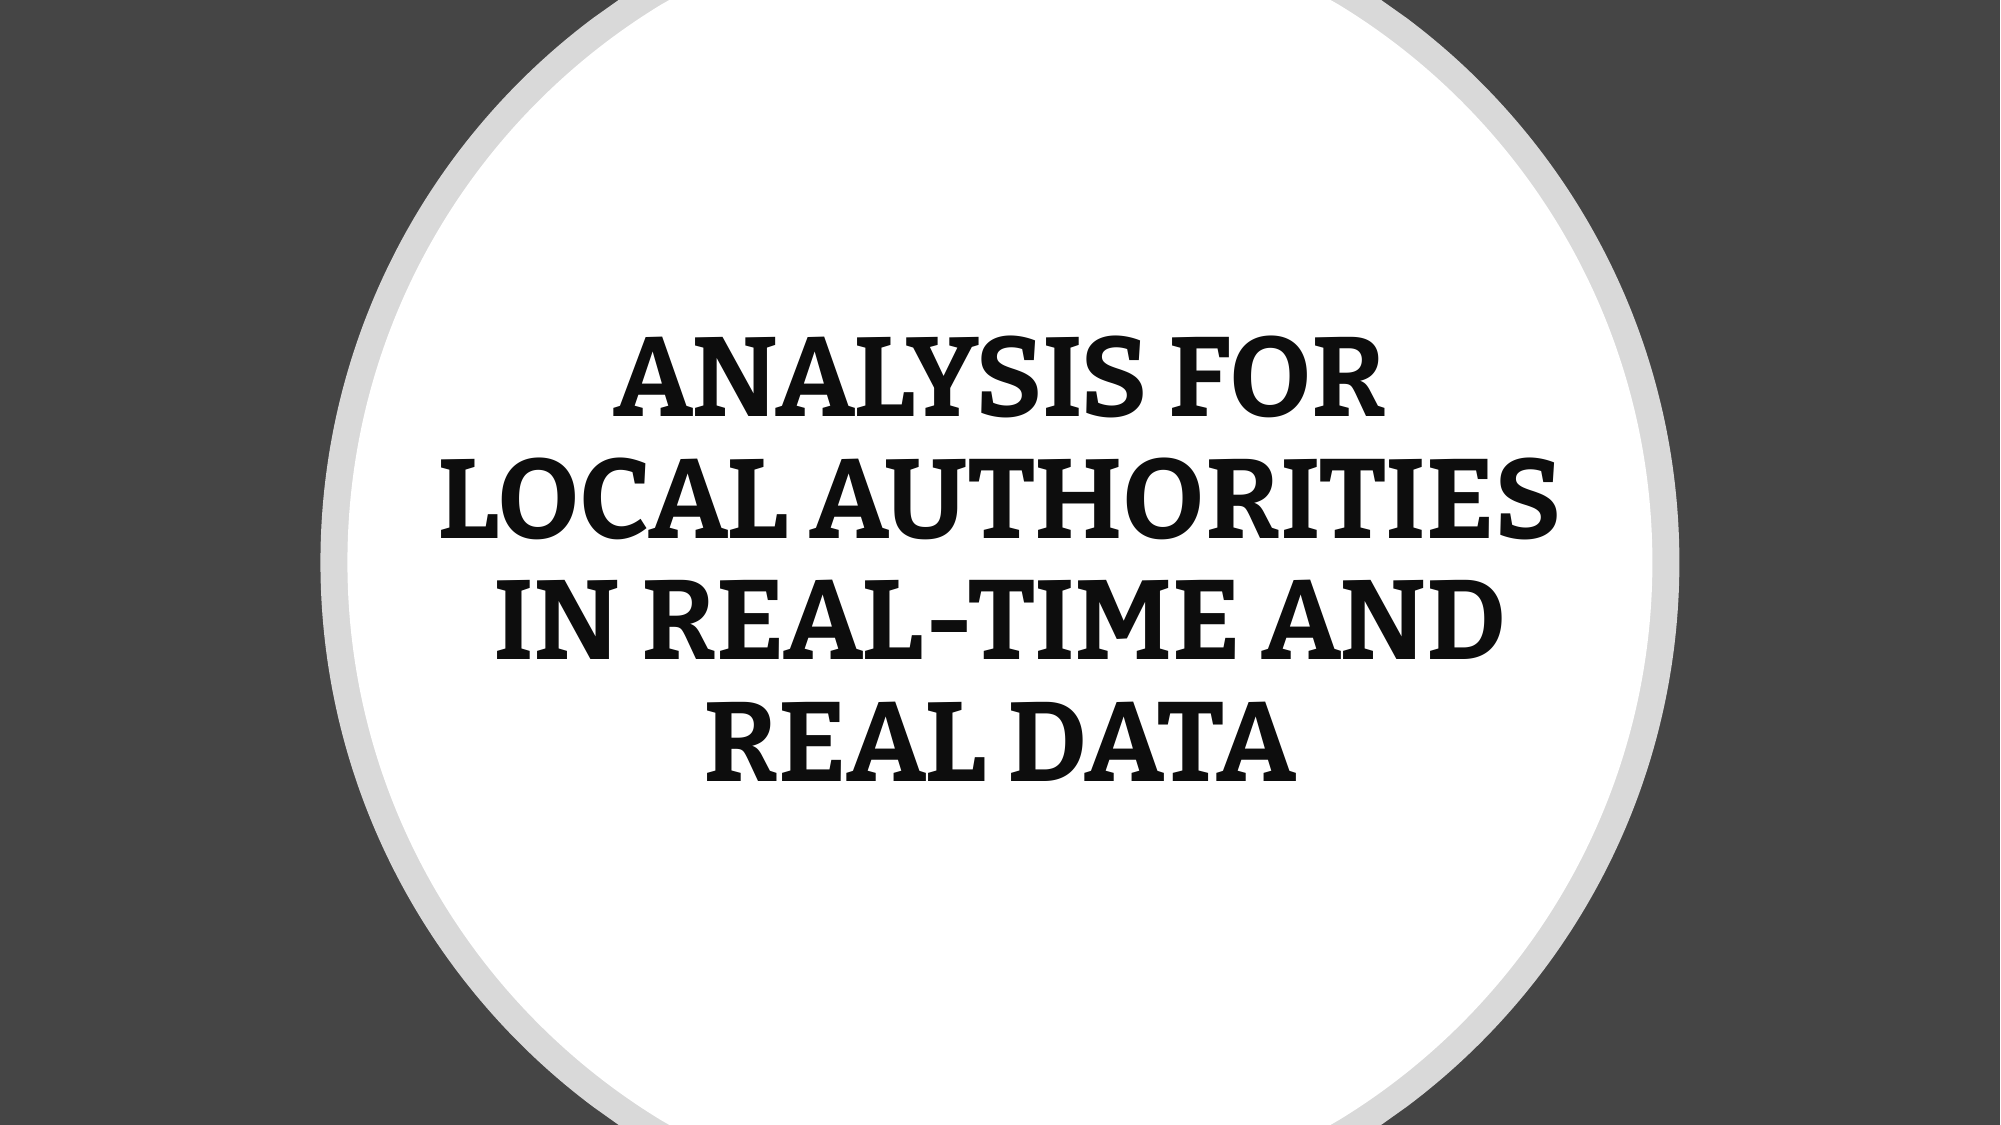

# ANALYSIS for local authorities in real-time and real data